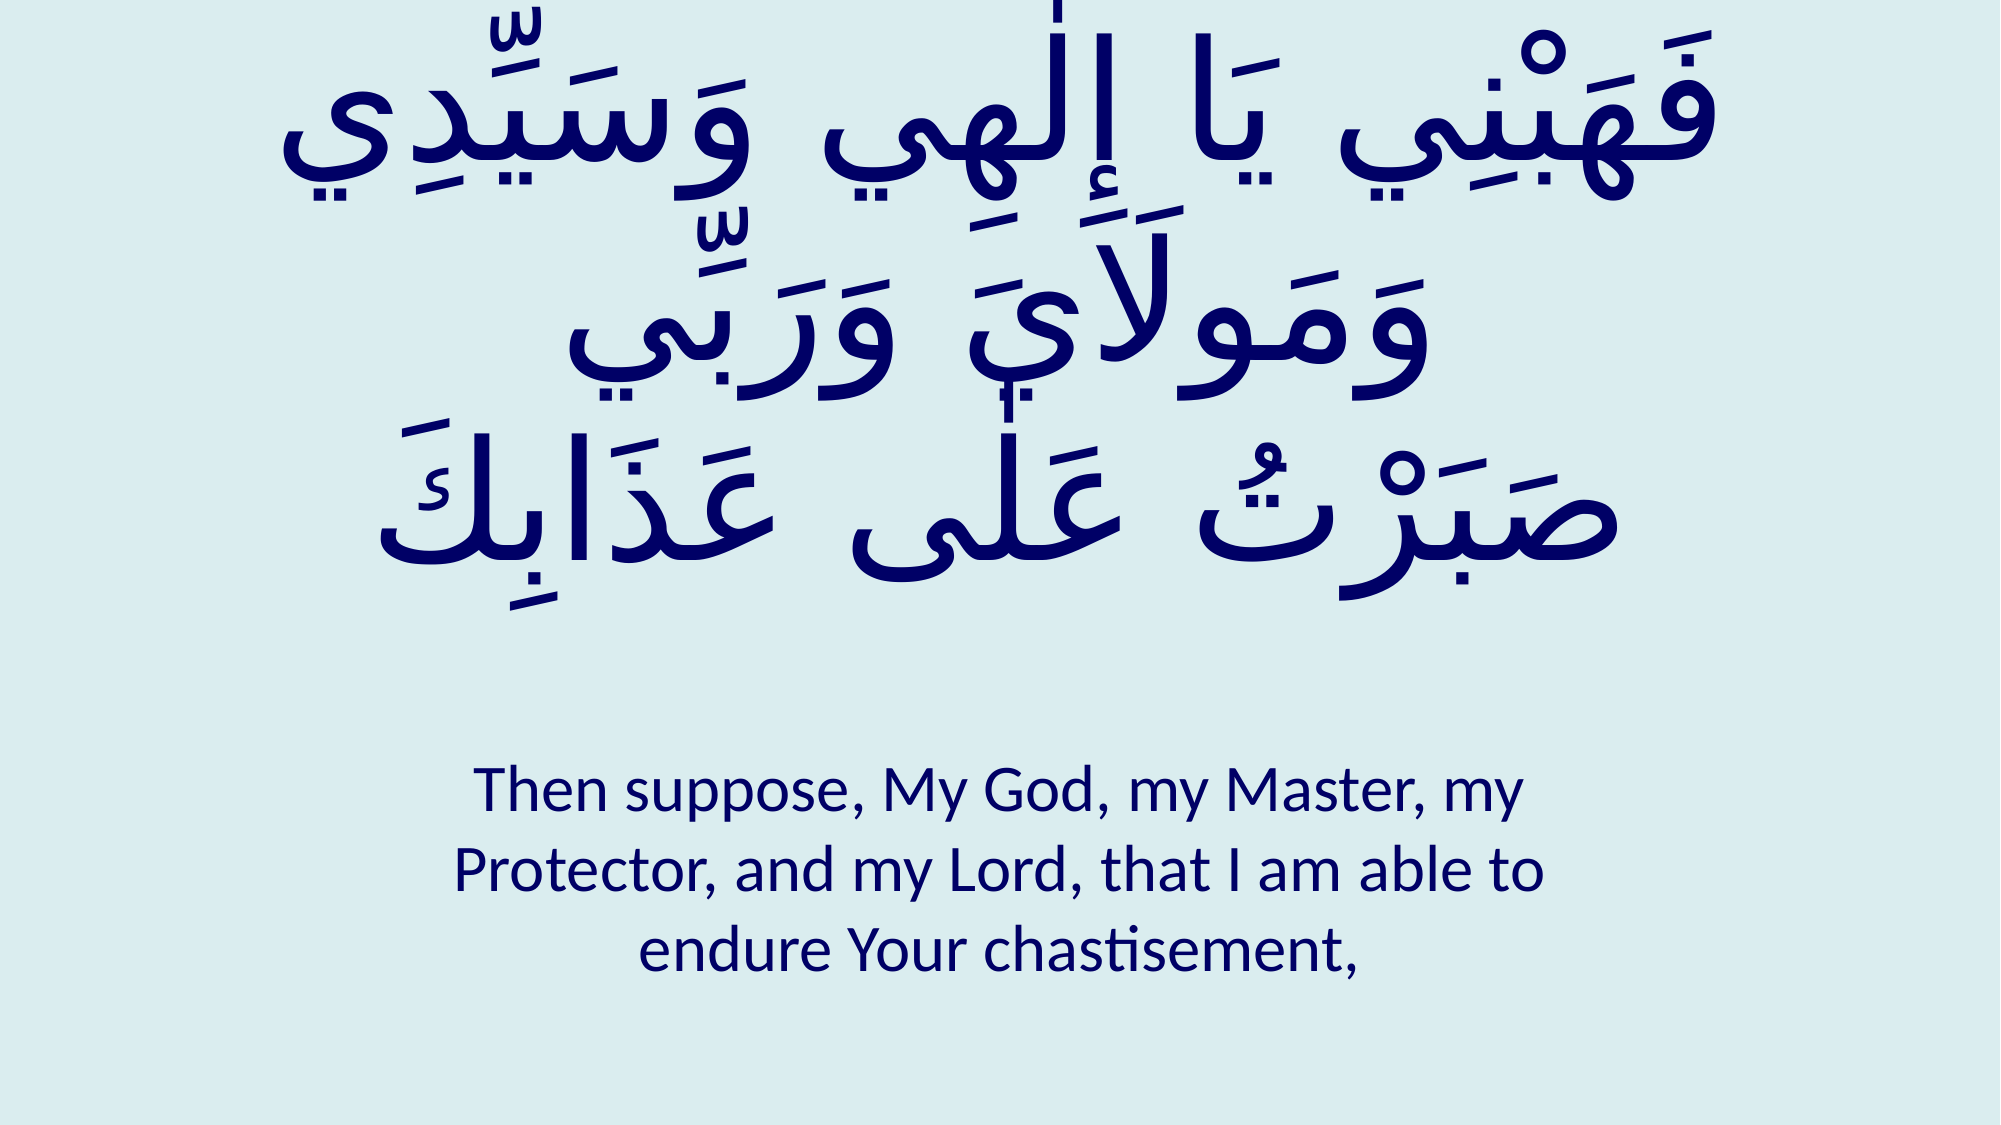

# فَهَبْنِي یَا إِلٰهِي وَسَیِّدِي وَمَولَايَ وَرَبِّي صَبَرْتُ عَلٰی عَذَابِكَ
Then suppose, My God, my Master, my Protector, and my Lord, that I am able to endure Your chastisement,